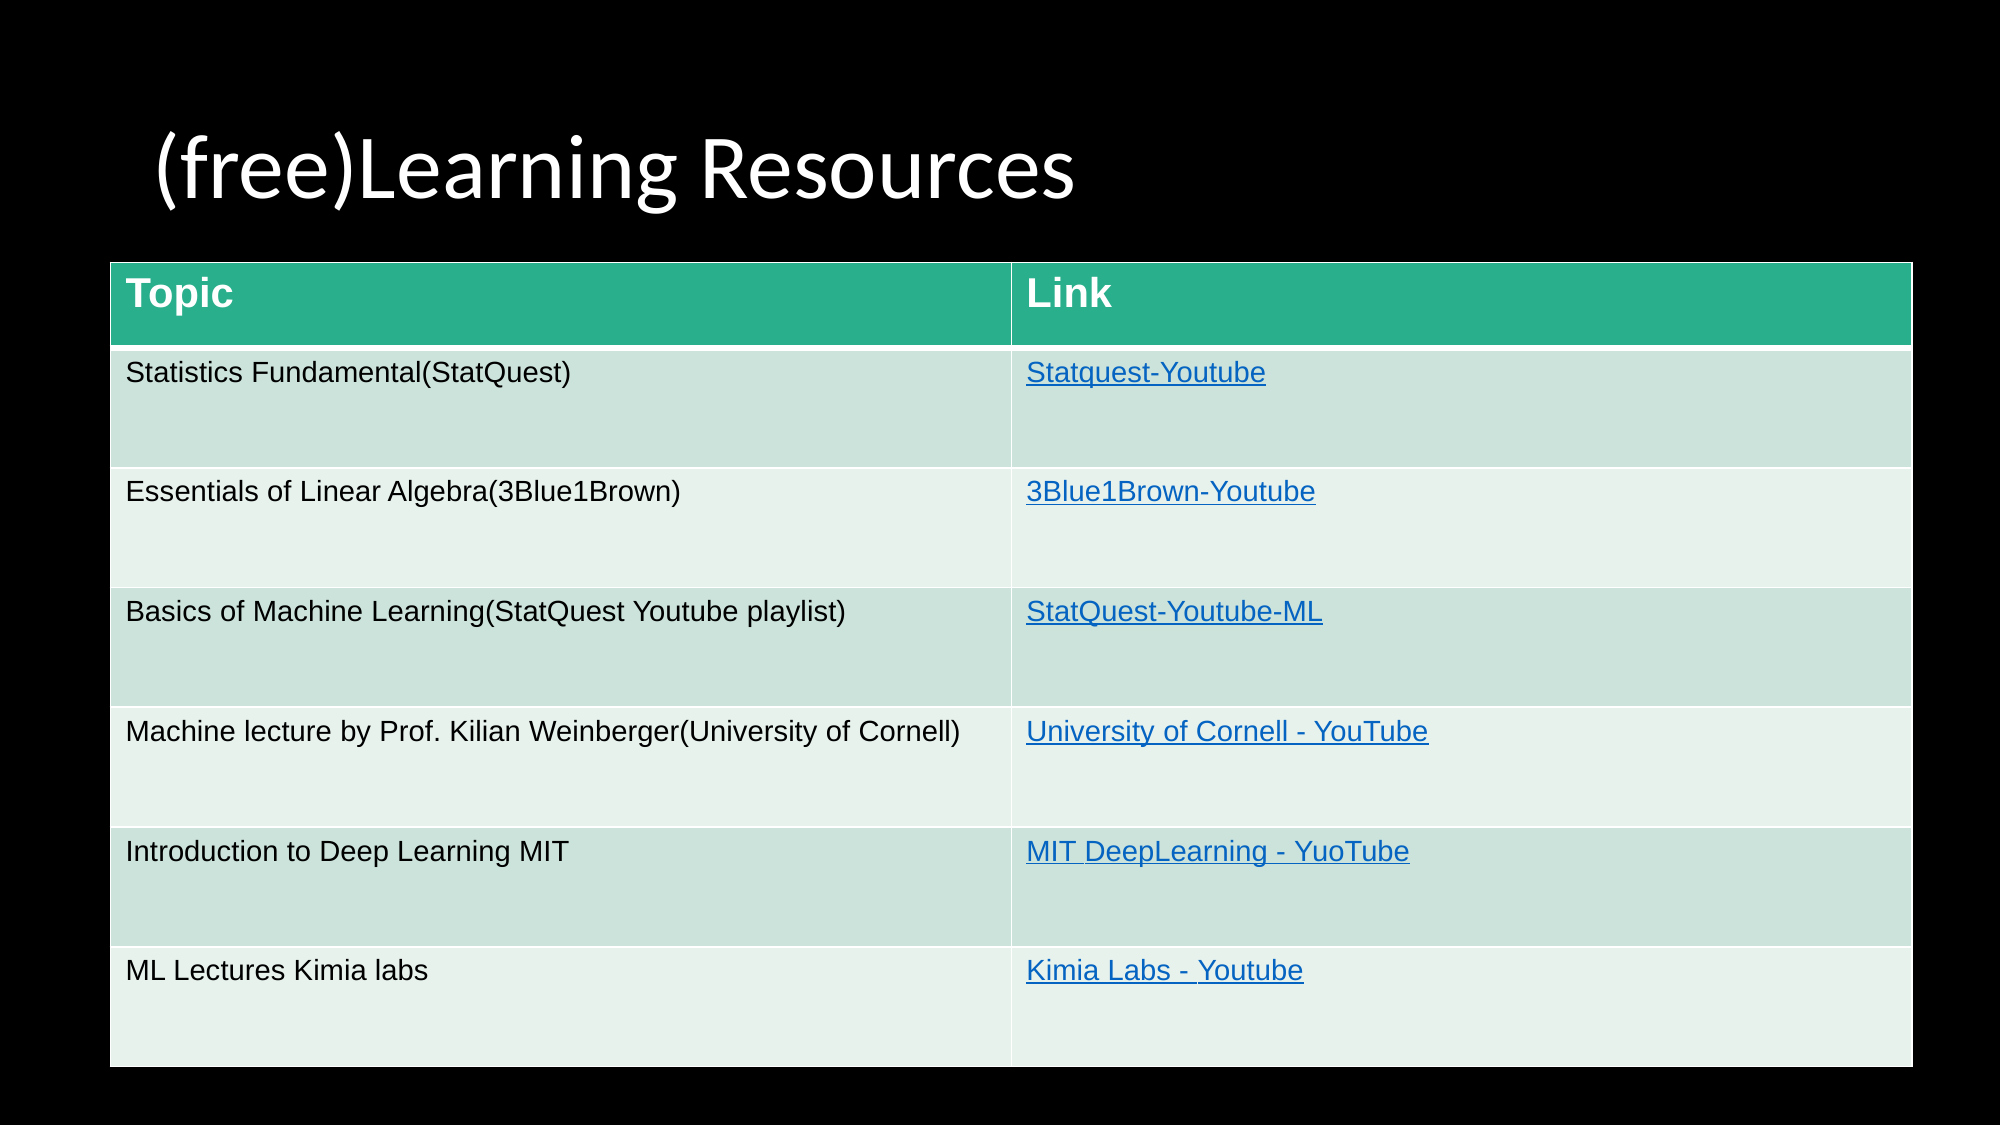

# (free)Learning Resources
| Topic | Link |
| --- | --- |
| Statistics Fundamental(StatQuest) | Statquest-Youtube |
| Essentials of Linear Algebra(3Blue1Brown) | 3Blue1Brown-Youtube |
| Basics of Machine Learning(StatQuest Youtube playlist) | StatQuest-Youtube-ML |
| Machine lecture by Prof. Kilian Weinberger(University of Cornell) | University of Cornell - YouTube |
| Introduction to Deep Learning MIT | MIT DeepLearning - YuoTube |
| ML Lectures Kimia labs | Kimia Labs - Youtube |